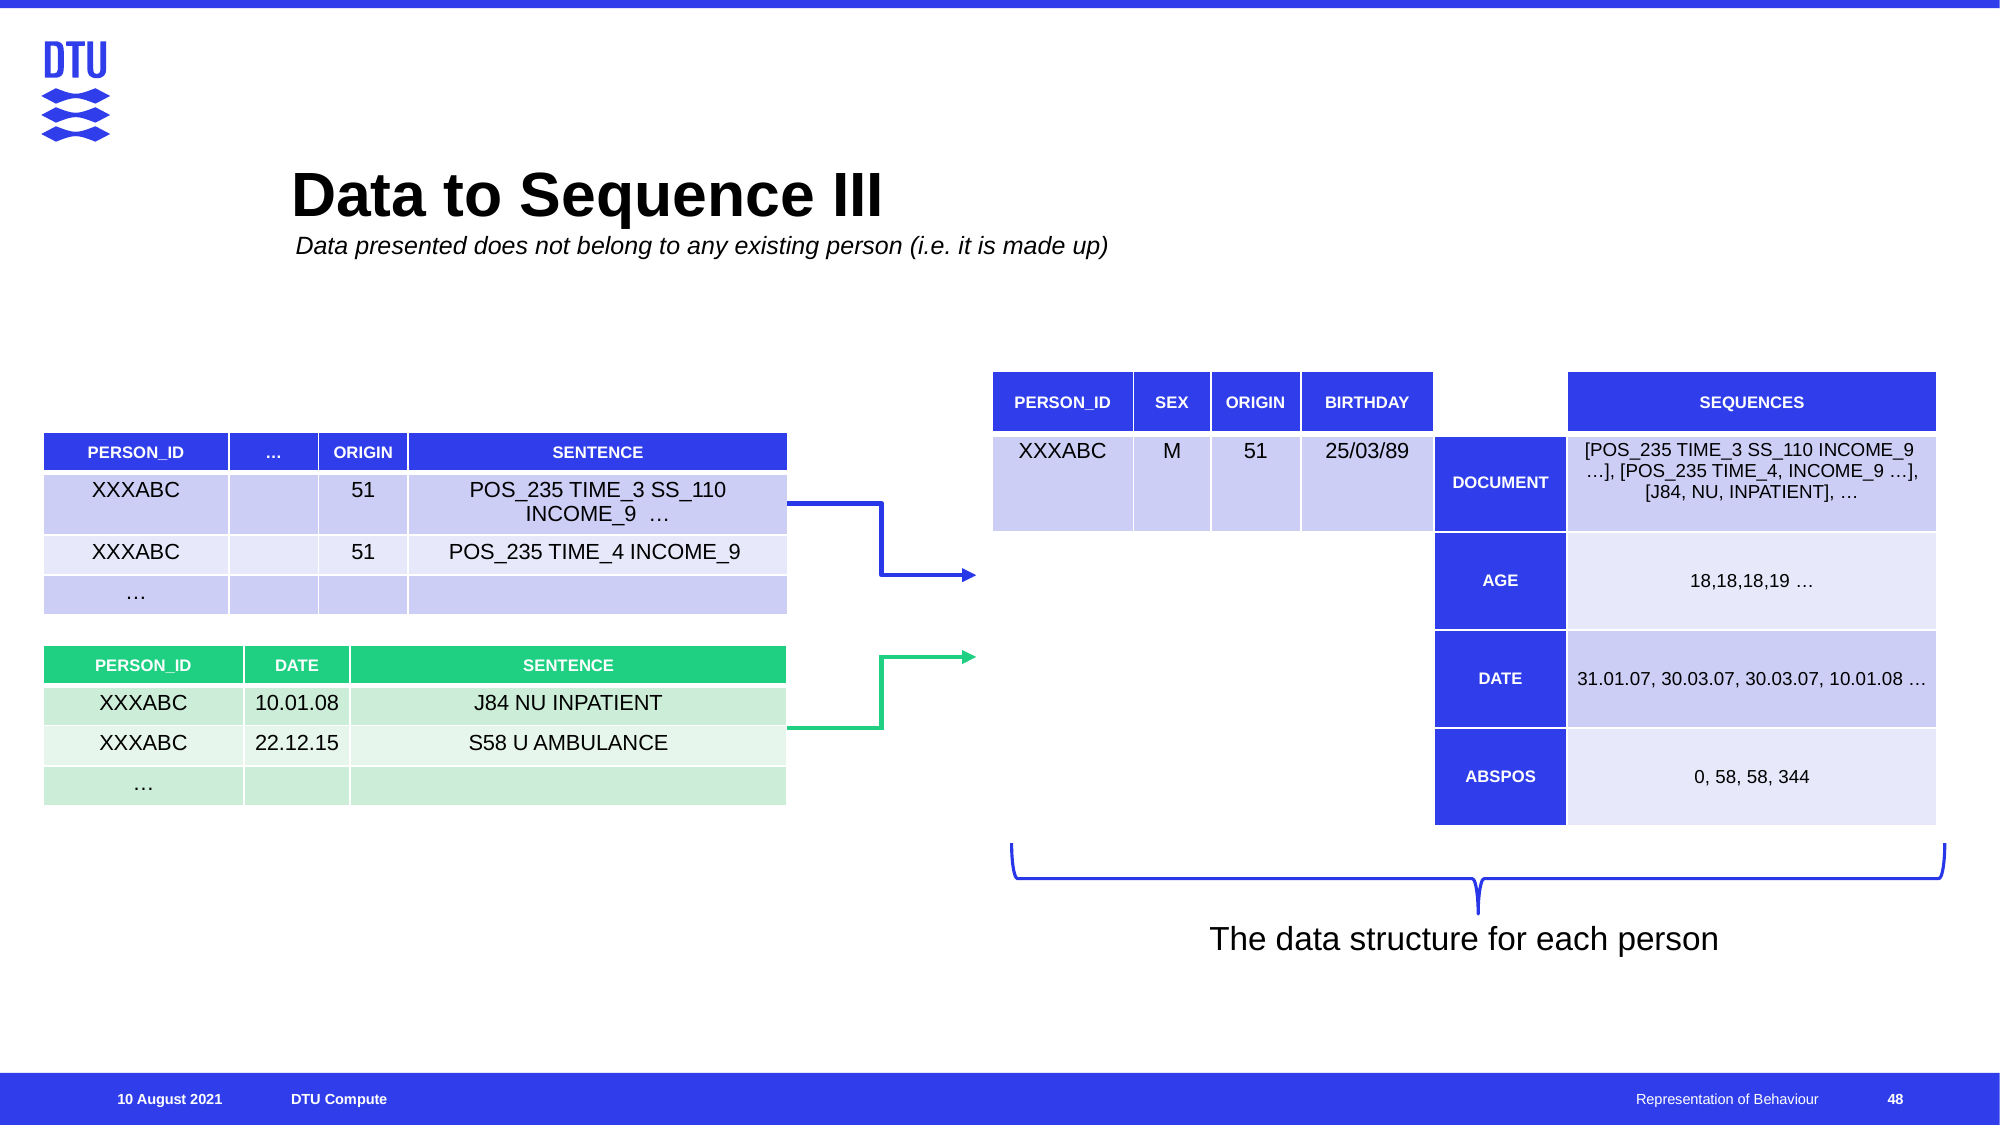

# Data to Sequence III
Data presented does not belong to any existing person (i.e. it is made up)
| PERSON\_ID | SEX | ORIGIN | BIRTHDAY | BIRTHDAY | SEQUENCES |
| --- | --- | --- | --- | --- | --- |
| XXXABC | M | 51 | 25/03/89 | DOCUMENT | [POS\_235 TIME\_3 SS\_110 INCOME\_9 …], [POS\_235 TIME\_4, INCOME\_9 …], [J84, NU, INPATIENT], … |
|  |  |  |  | AGE | 18,18,18,19 … |
|  |  |  |  | DATE | 31.01.07, 30.03.07, 30.03.07, 10.01.08 … |
|  |  |  |  | ABSPOS | 0, 58, 58, 344 |

| PERSON\_ID | … | ORIGIN | SENTENCE |
| --- | --- | --- | --- |
| XXXABC |  | 51 | POS\_235 TIME\_3 SS\_110 INCOME\_9 … |
| XXXABC |  | 51 | POS\_235 TIME\_4 INCOME\_9 |
| … |  |  |  |
| PERSON\_ID | DATE | SENTENCE |
| --- | --- | --- |
| XXXABC | 10.01.08 | J84 NU INPATIENT |
| XXXABC | 22.12.15 | S58 U AMBULANCE |
| … |  |  |
The data structure for each person
48